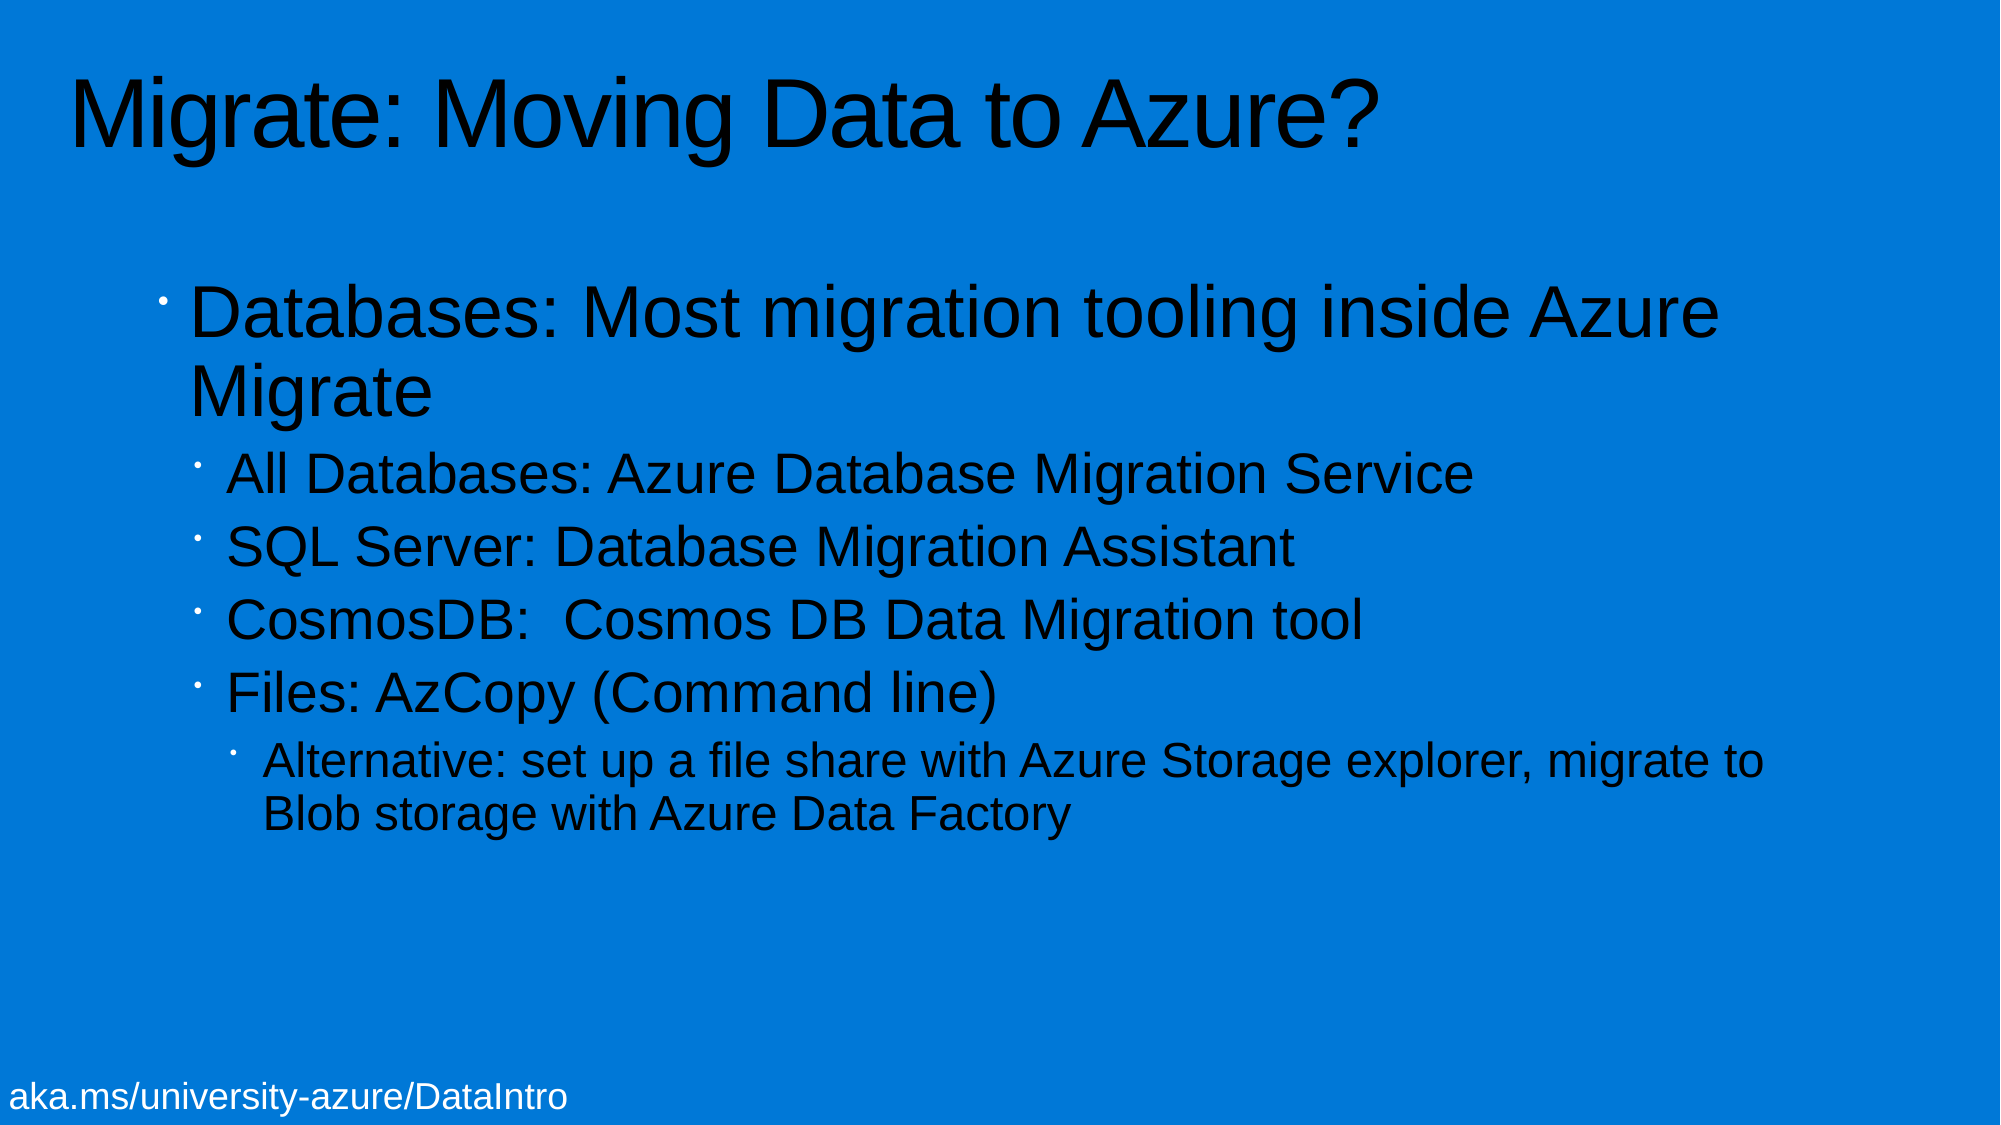

# Migrate: Moving Data to Azure?
Databases: Most migration tooling inside Azure Migrate
All Databases: Azure Database Migration Service
SQL Server: Database Migration Assistant
CosmosDB:  Cosmos DB Data Migration tool
Files: AzCopy (Command line)
Alternative: set up a file share with Azure Storage explorer, migrate to Blob storage with Azure Data Factory
aka.ms/university-azure/DataIntro​